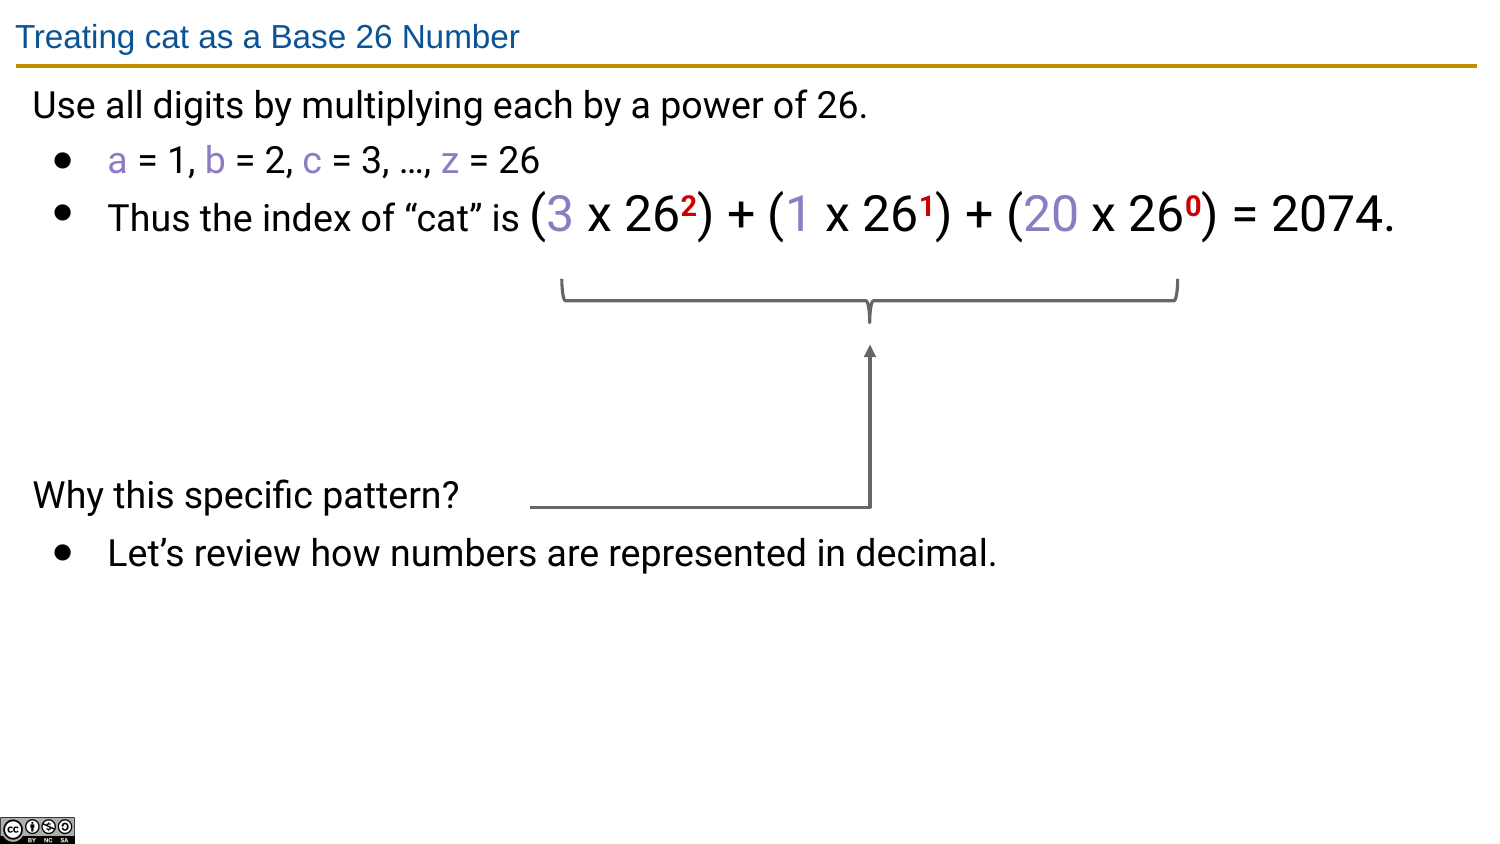

# Treating cat as a Base 26 Number

Use all digits by multiplying each by a power of 26.
a = 1, b = 2, c = 3, …, z = 26
Thus the index of “cat” is (3 x 262) + (1 x 261) + (20 x 260) = 2074.

Why this specific pattern?
Let’s review how numbers are represented in decimal.